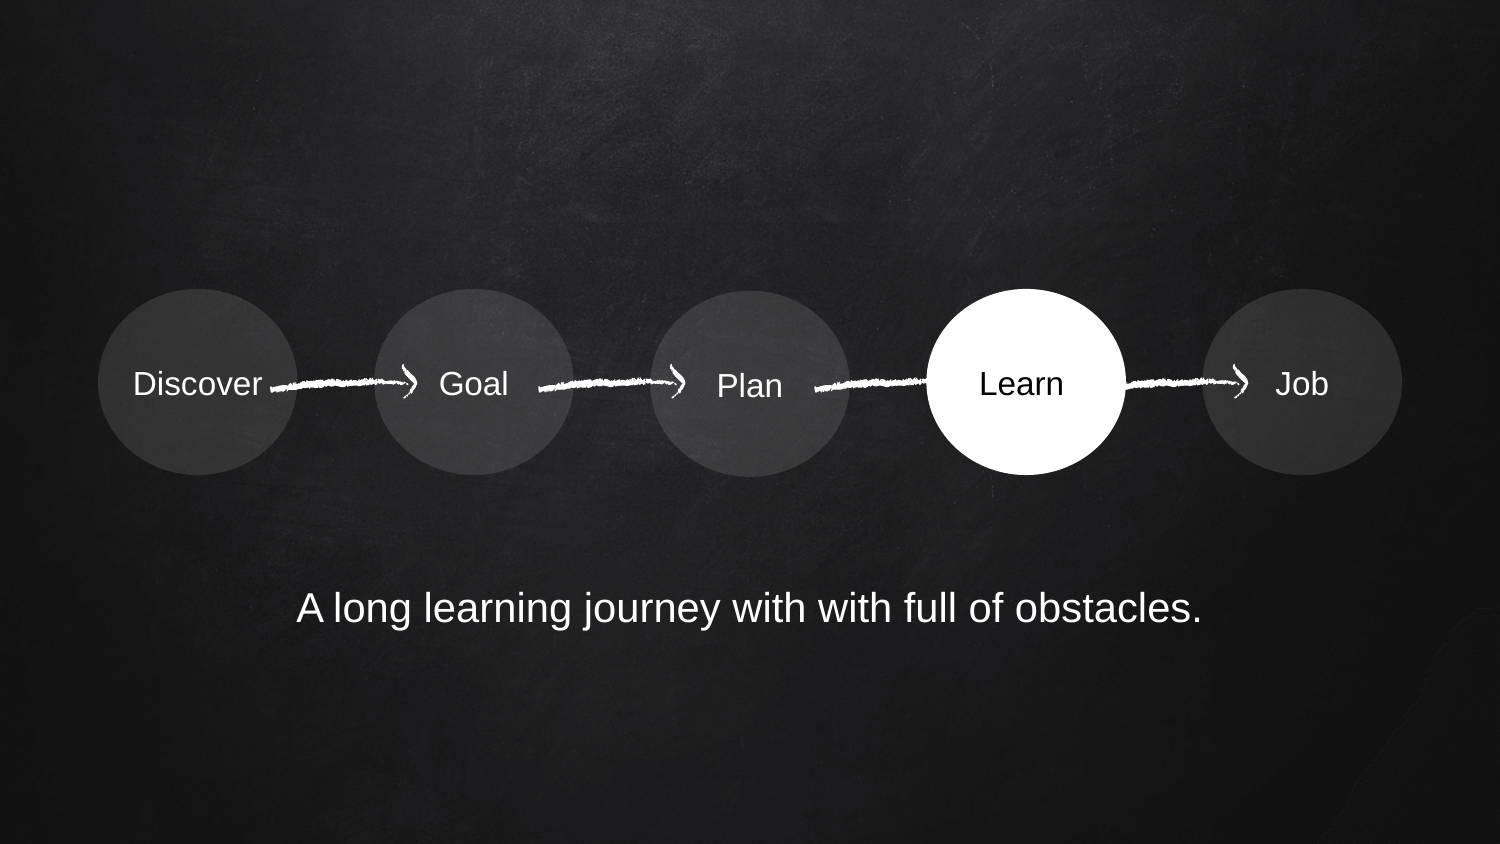

Learn

Job

Discover

Goal

Plan

# A long learning journey with with full of obstacles.